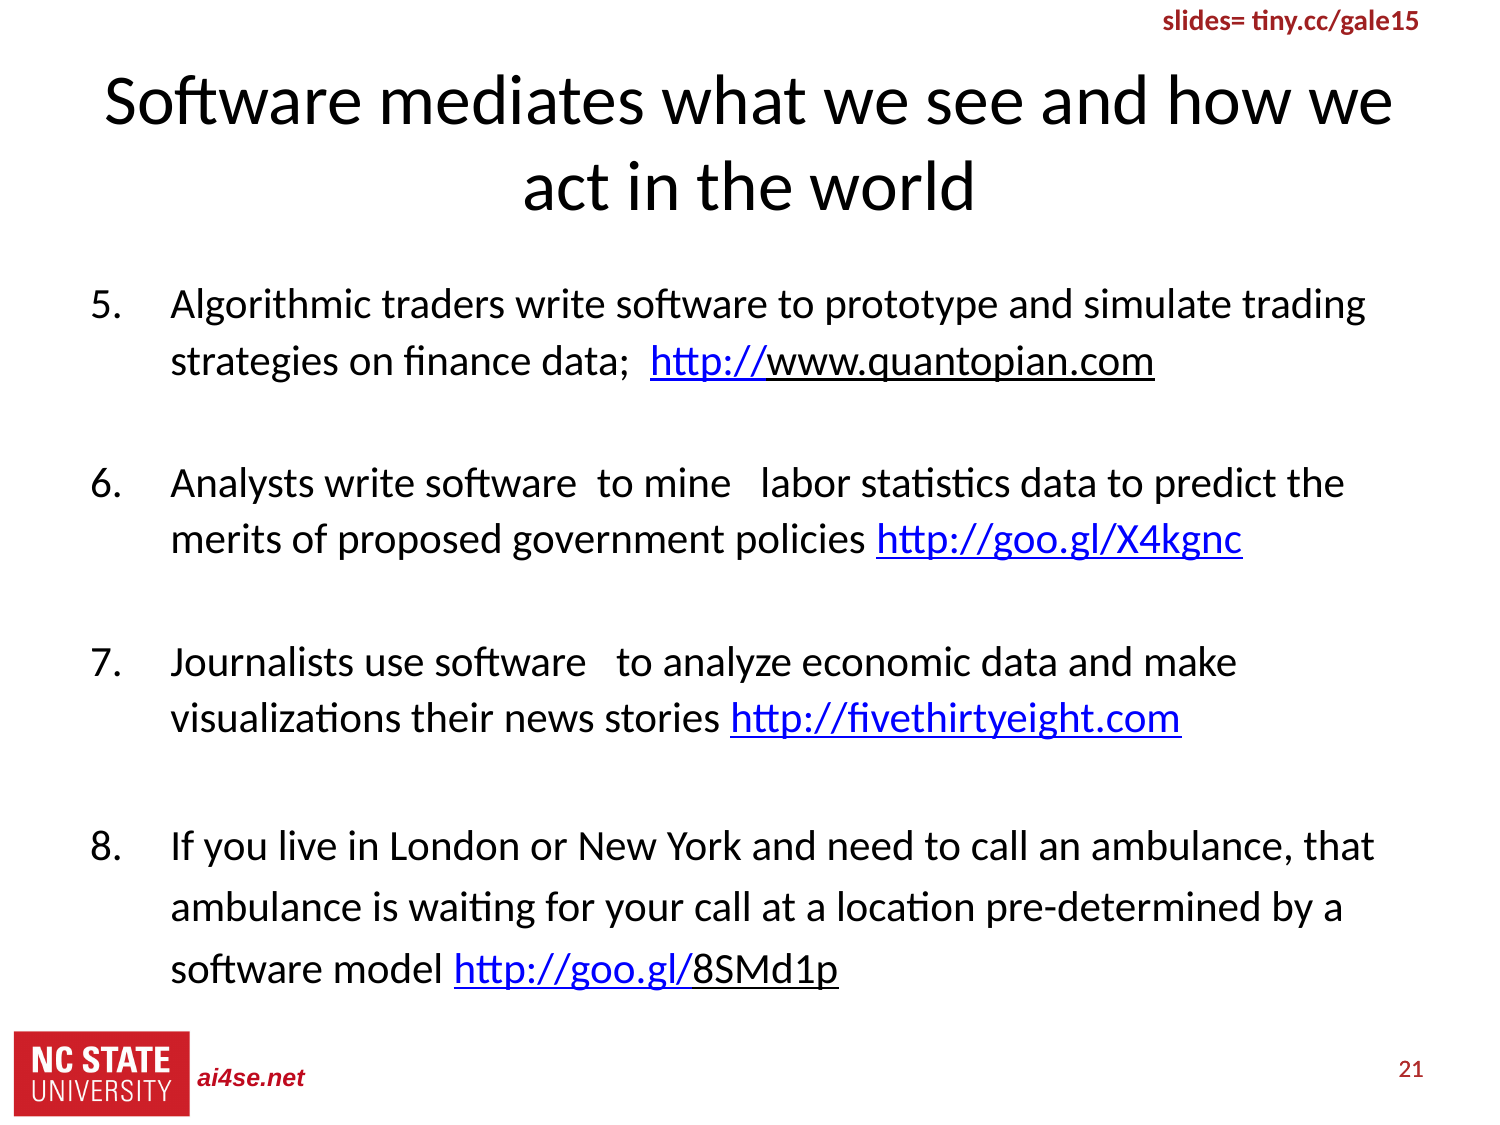

# Software mediates what we see and how we act in the world
Algorithmic traders write software to prototype and simulate trading strategies on finance data;  http://www.quantopian.com
Analysts write software  to mine   labor statistics data to predict the merits of proposed government policies http://goo.gl/X4kgnc
Journalists use software   to analyze economic data and make visualizations their news stories http://fivethirtyeight.com
If you live in London or New York and need to call an ambulance, that ambulance is waiting for your call at a location pre-determined by a software model http://goo.gl/8SMd1p